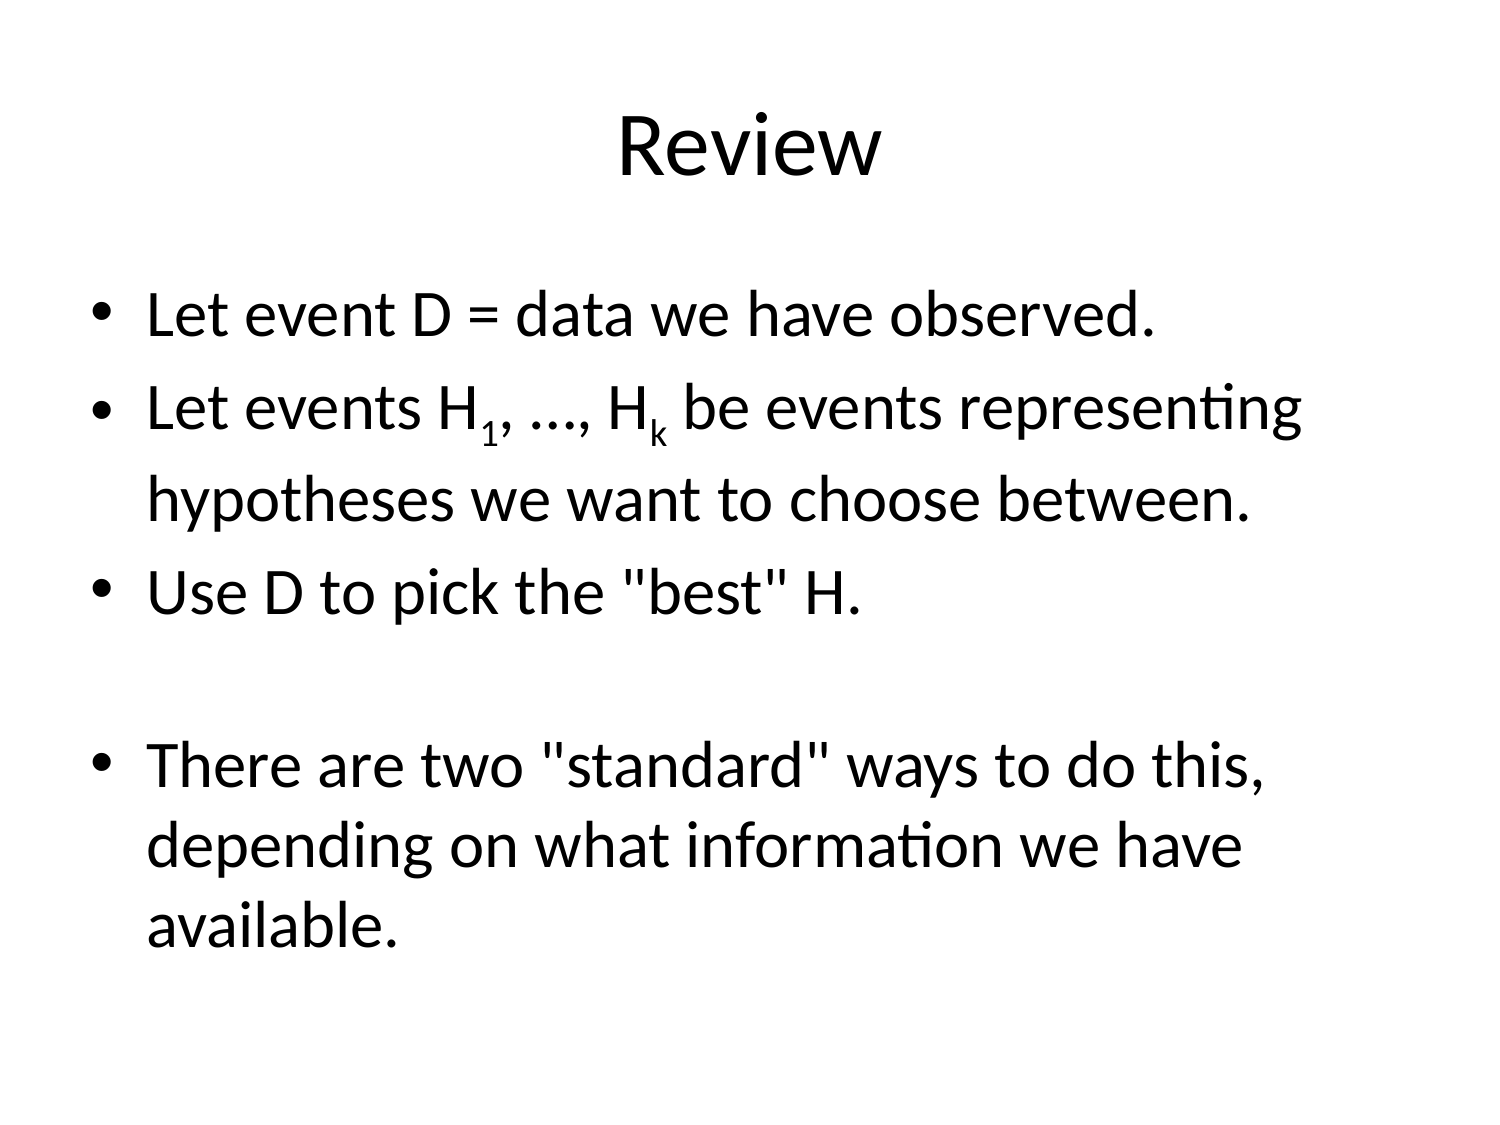

# Review
Let event D = data we have observed.
Let events H1, …, Hk be events representing hypotheses we want to choose between.
Use D to pick the "best" H.
There are two "standard" ways to do this, depending on what information we have available.